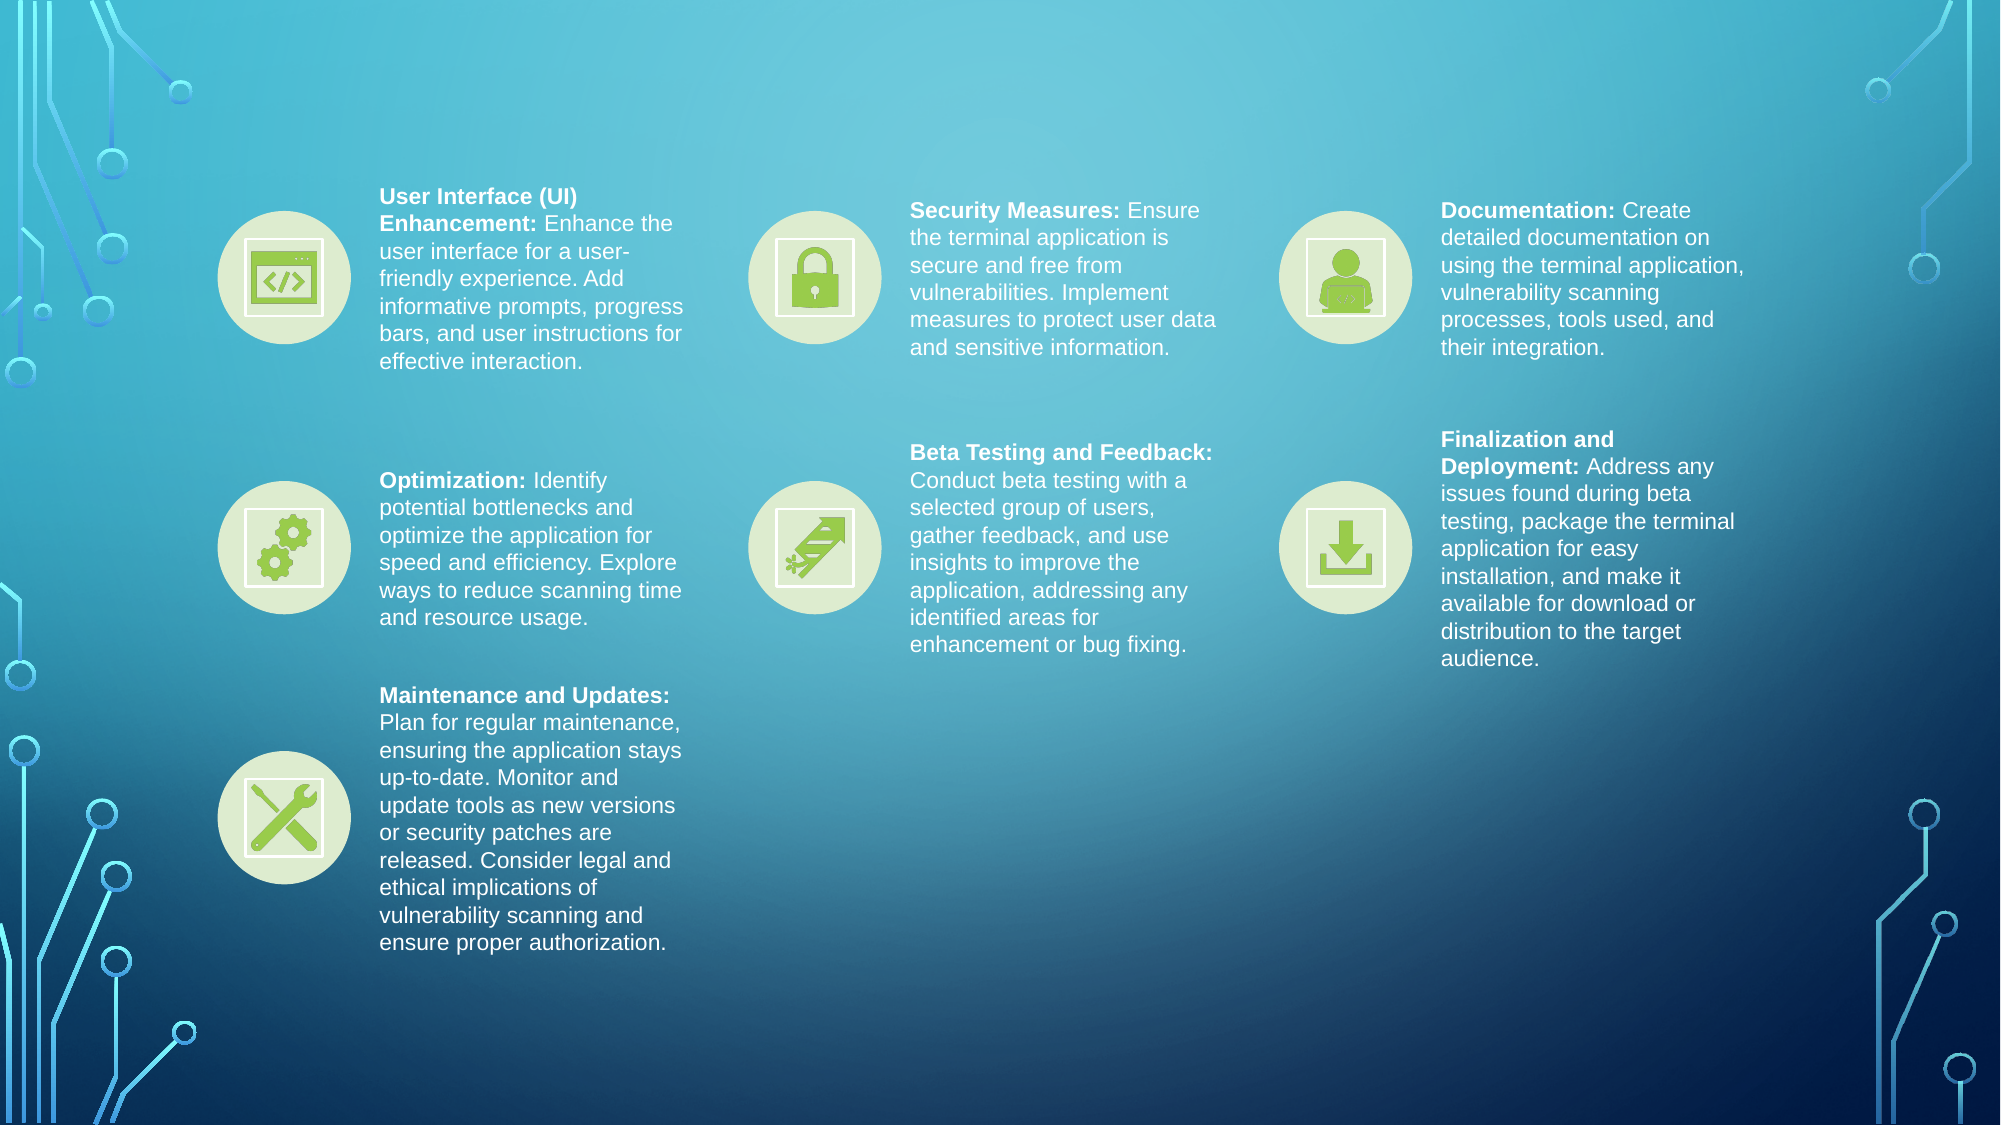

User Interface (UI) Enhancement: Enhance the user interface for a user-friendly experience. Add informative prompts, progress bars, and user instructions for effective interaction.
Security Measures: Ensure the terminal application is secure and free from vulnerabilities. Implement measures to protect user data and sensitive information.
Documentation: Create detailed documentation on using the terminal application, vulnerability scanning processes, tools used, and their integration.
Optimization: Identify potential bottlenecks and optimize the application for speed and efficiency. Explore ways to reduce scanning time and resource usage.
Beta Testing and Feedback: Conduct beta testing with a selected group of users, gather feedback, and use insights to improve the application, addressing any identified areas for enhancement or bug fixing.
Finalization and Deployment: Address any issues found during beta testing, package the terminal application for easy installation, and make it available for download or distribution to the target audience.
Maintenance and Updates: Plan for regular maintenance, ensuring the application stays up-to-date. Monitor and update tools as new versions or security patches are released. Consider legal and ethical implications of vulnerability scanning and ensure proper authorization.